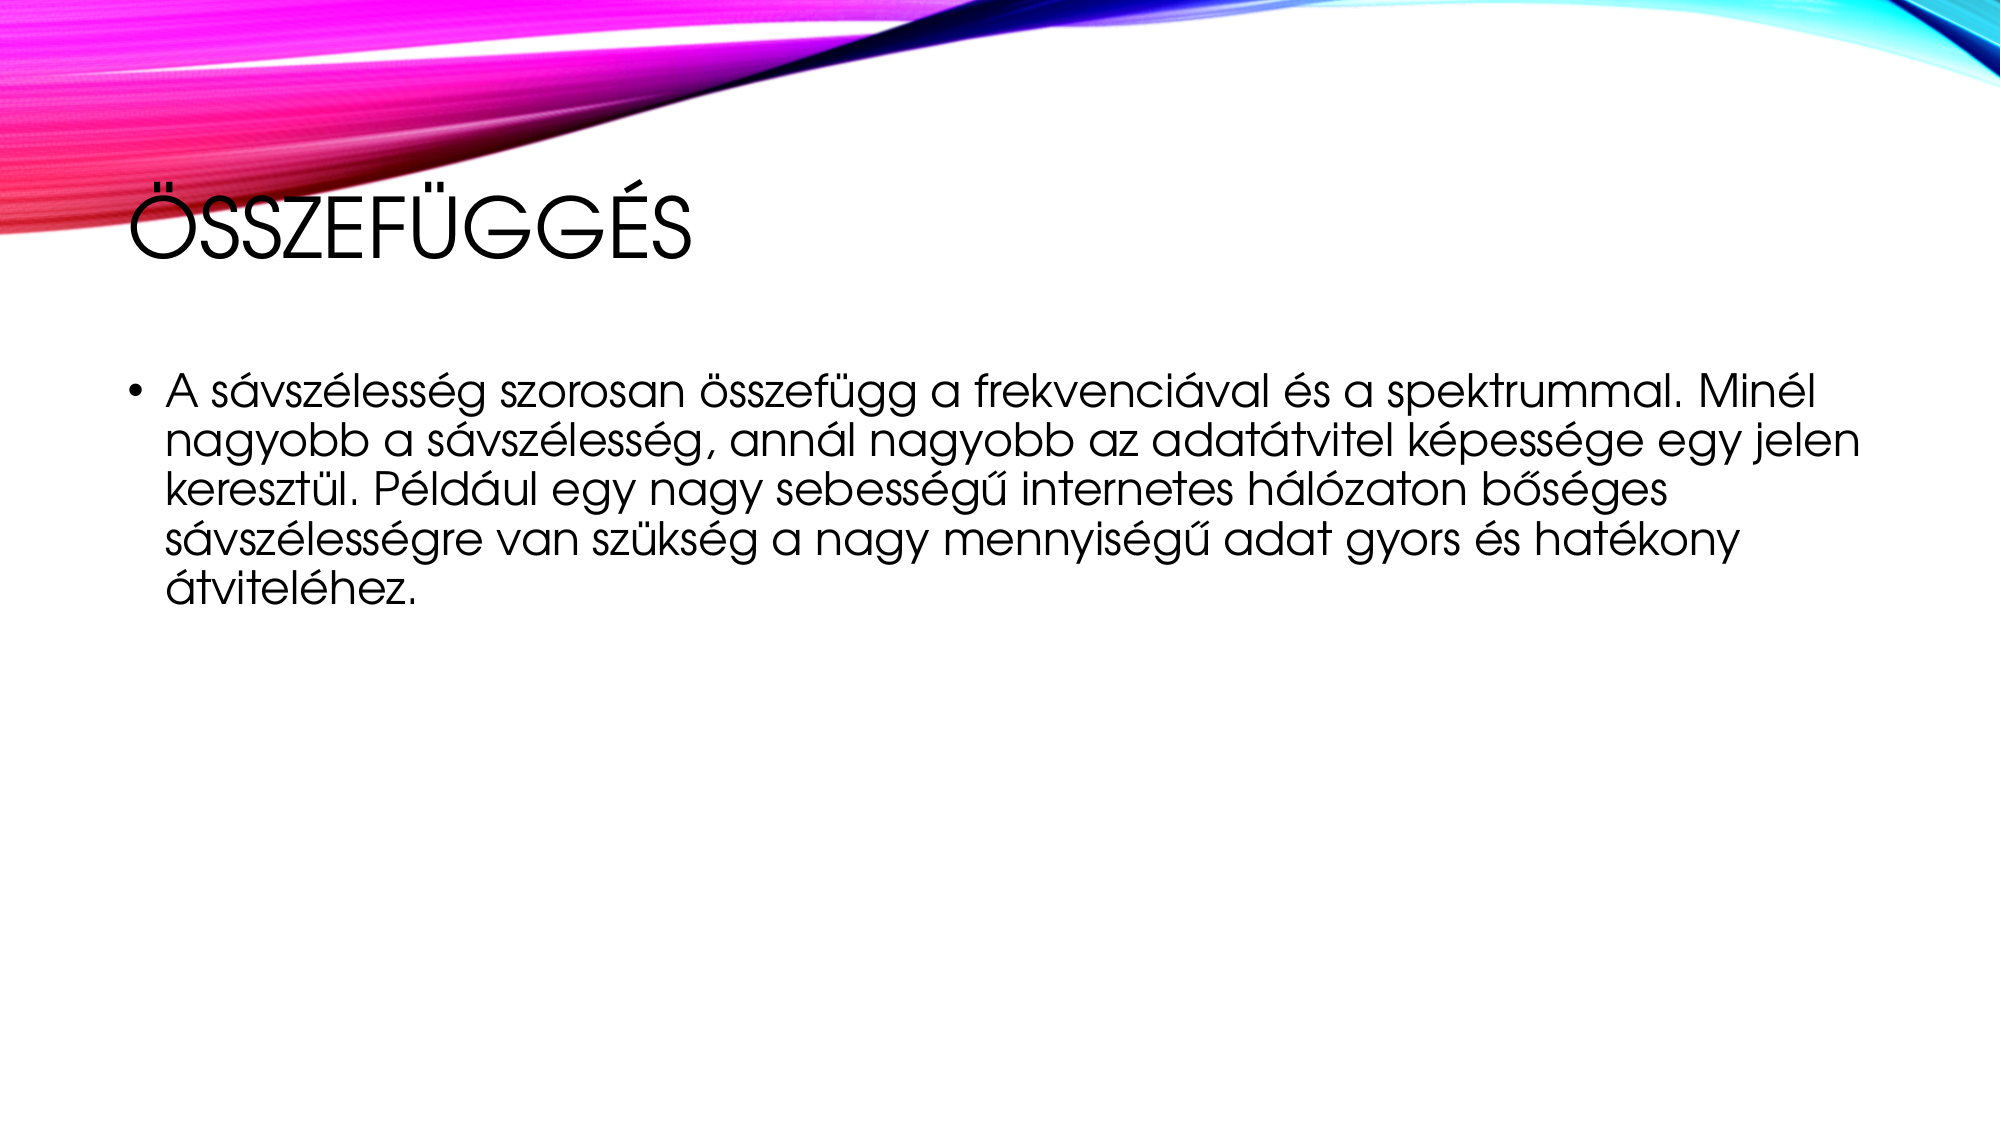

# Összefüggés
A sávszélesség szorosan összefügg a frekvenciával és a spektrummal. Minél nagyobb a sávszélesség, annál nagyobb az adatátvitel képessége egy jelen keresztül. Például egy nagy sebességű internetes hálózaton bőséges sávszélességre van szükség a nagy mennyiségű adat gyors és hatékony átviteléhez.